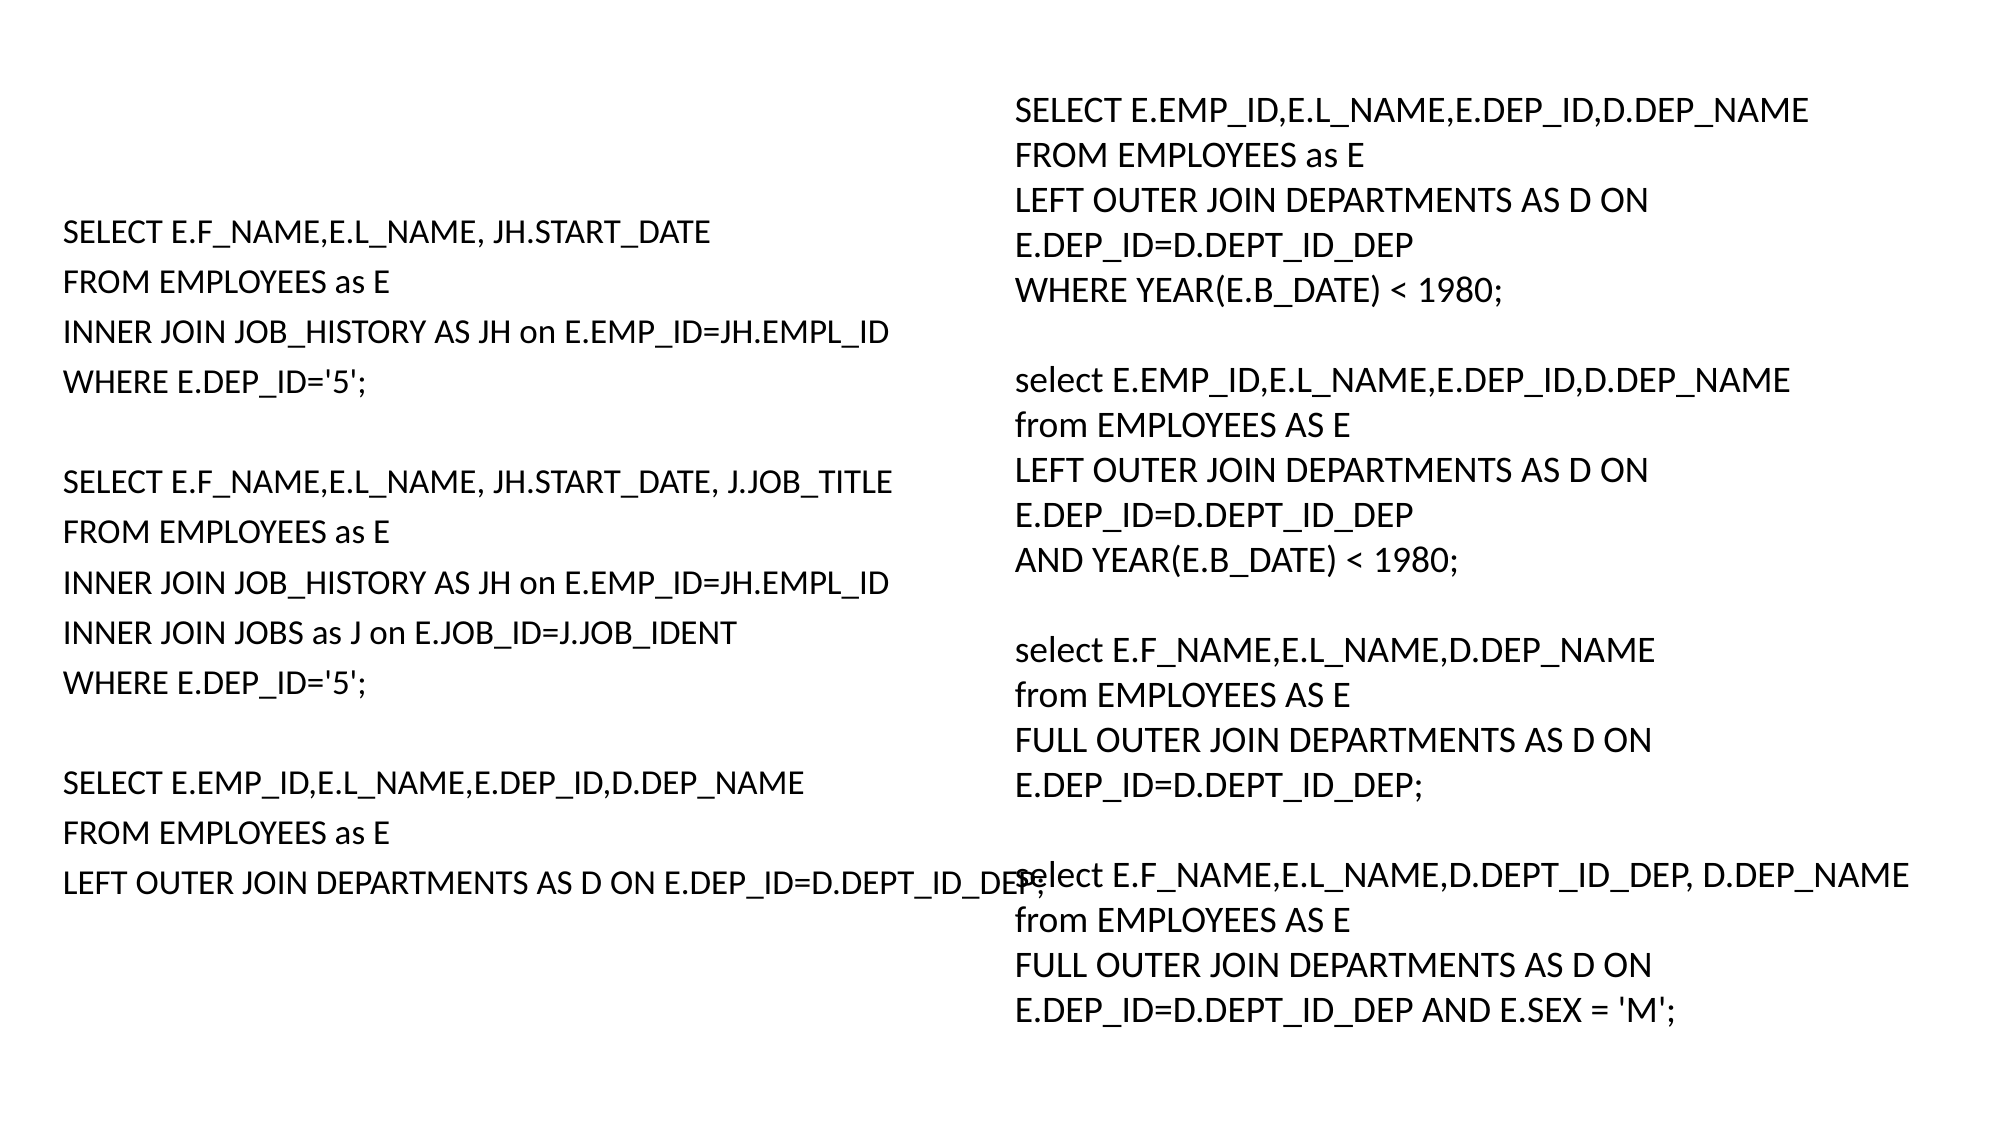

SELECT E.EMP_ID,E.L_NAME,E.DEP_ID,D.DEP_NAME
FROM EMPLOYEES as E
LEFT OUTER JOIN DEPARTMENTS AS D ON E.DEP_ID=D.DEPT_ID_DEP
WHERE YEAR(E.B_DATE) < 1980;

select E.EMP_ID,E.L_NAME,E.DEP_ID,D.DEP_NAME
from EMPLOYEES AS E
LEFT OUTER JOIN DEPARTMENTS AS D ON E.DEP_ID=D.DEPT_ID_DEP
AND YEAR(E.B_DATE) < 1980;

select E.F_NAME,E.L_NAME,D.DEP_NAME
from EMPLOYEES AS E
FULL OUTER JOIN DEPARTMENTS AS D ON E.DEP_ID=D.DEPT_ID_DEP;

select E.F_NAME,E.L_NAME,D.DEPT_ID_DEP, D.DEP_NAME
from EMPLOYEES AS E
FULL OUTER JOIN DEPARTMENTS AS D ON E.DEP_ID=D.DEPT_ID_DEP AND E.SEX = 'M';
SELECT E.F_NAME,E.L_NAME, JH.START_DATE
FROM EMPLOYEES as E
INNER JOIN JOB_HISTORY AS JH on E.EMP_ID=JH.EMPL_ID
WHERE E.DEP_ID='5';

SELECT E.F_NAME,E.L_NAME, JH.START_DATE, J.JOB_TITLE
FROM EMPLOYEES as E
INNER JOIN JOB_HISTORY AS JH on E.EMP_ID=JH.EMPL_ID
INNER JOIN JOBS as J on E.JOB_ID=J.JOB_IDENT
WHERE E.DEP_ID='5';

SELECT E.EMP_ID,E.L_NAME,E.DEP_ID,D.DEP_NAME
FROM EMPLOYEES as E
LEFT OUTER JOIN DEPARTMENTS AS D ON E.DEP_ID=D.DEPT_ID_DEP;